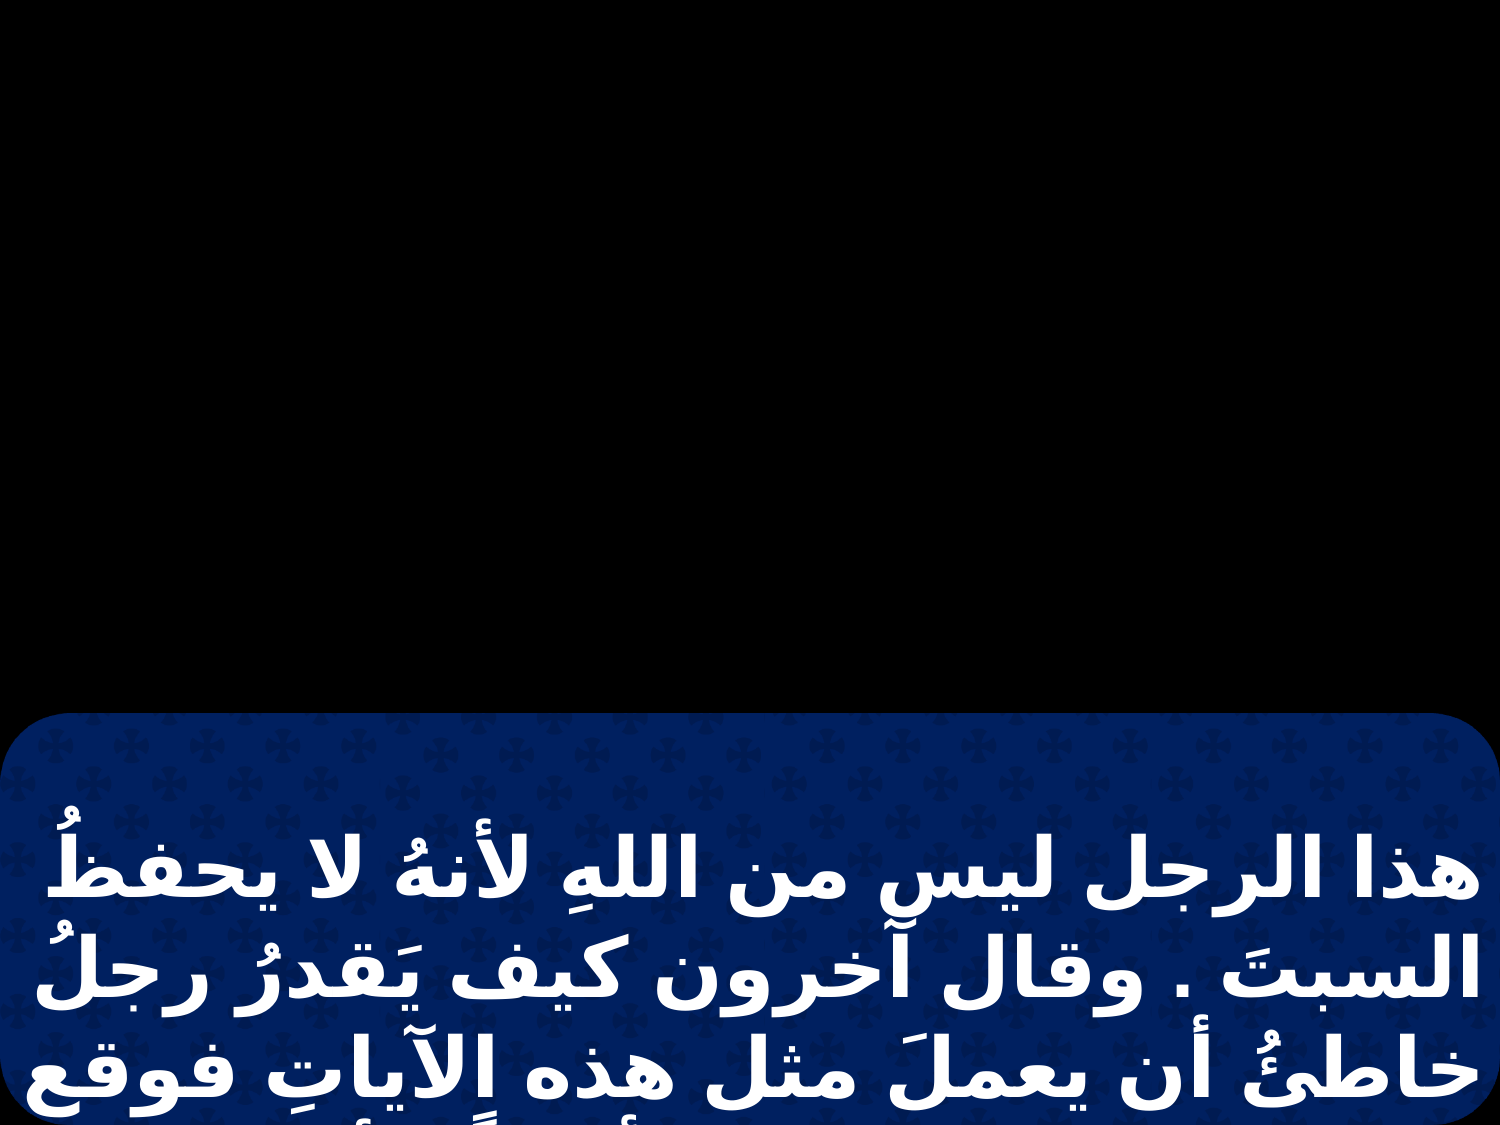

هذا الرجل ليس من اللهِ لأنهُ لا يحفظُ السبتَ . وقال آخرون كيف يَقدرُ رجلُ خاطئُ أن يعملَ مثل هذه الآياتِ فوقع بينهم شقاقُ . فقالوا أيضاً للأعمى ماذا تقول